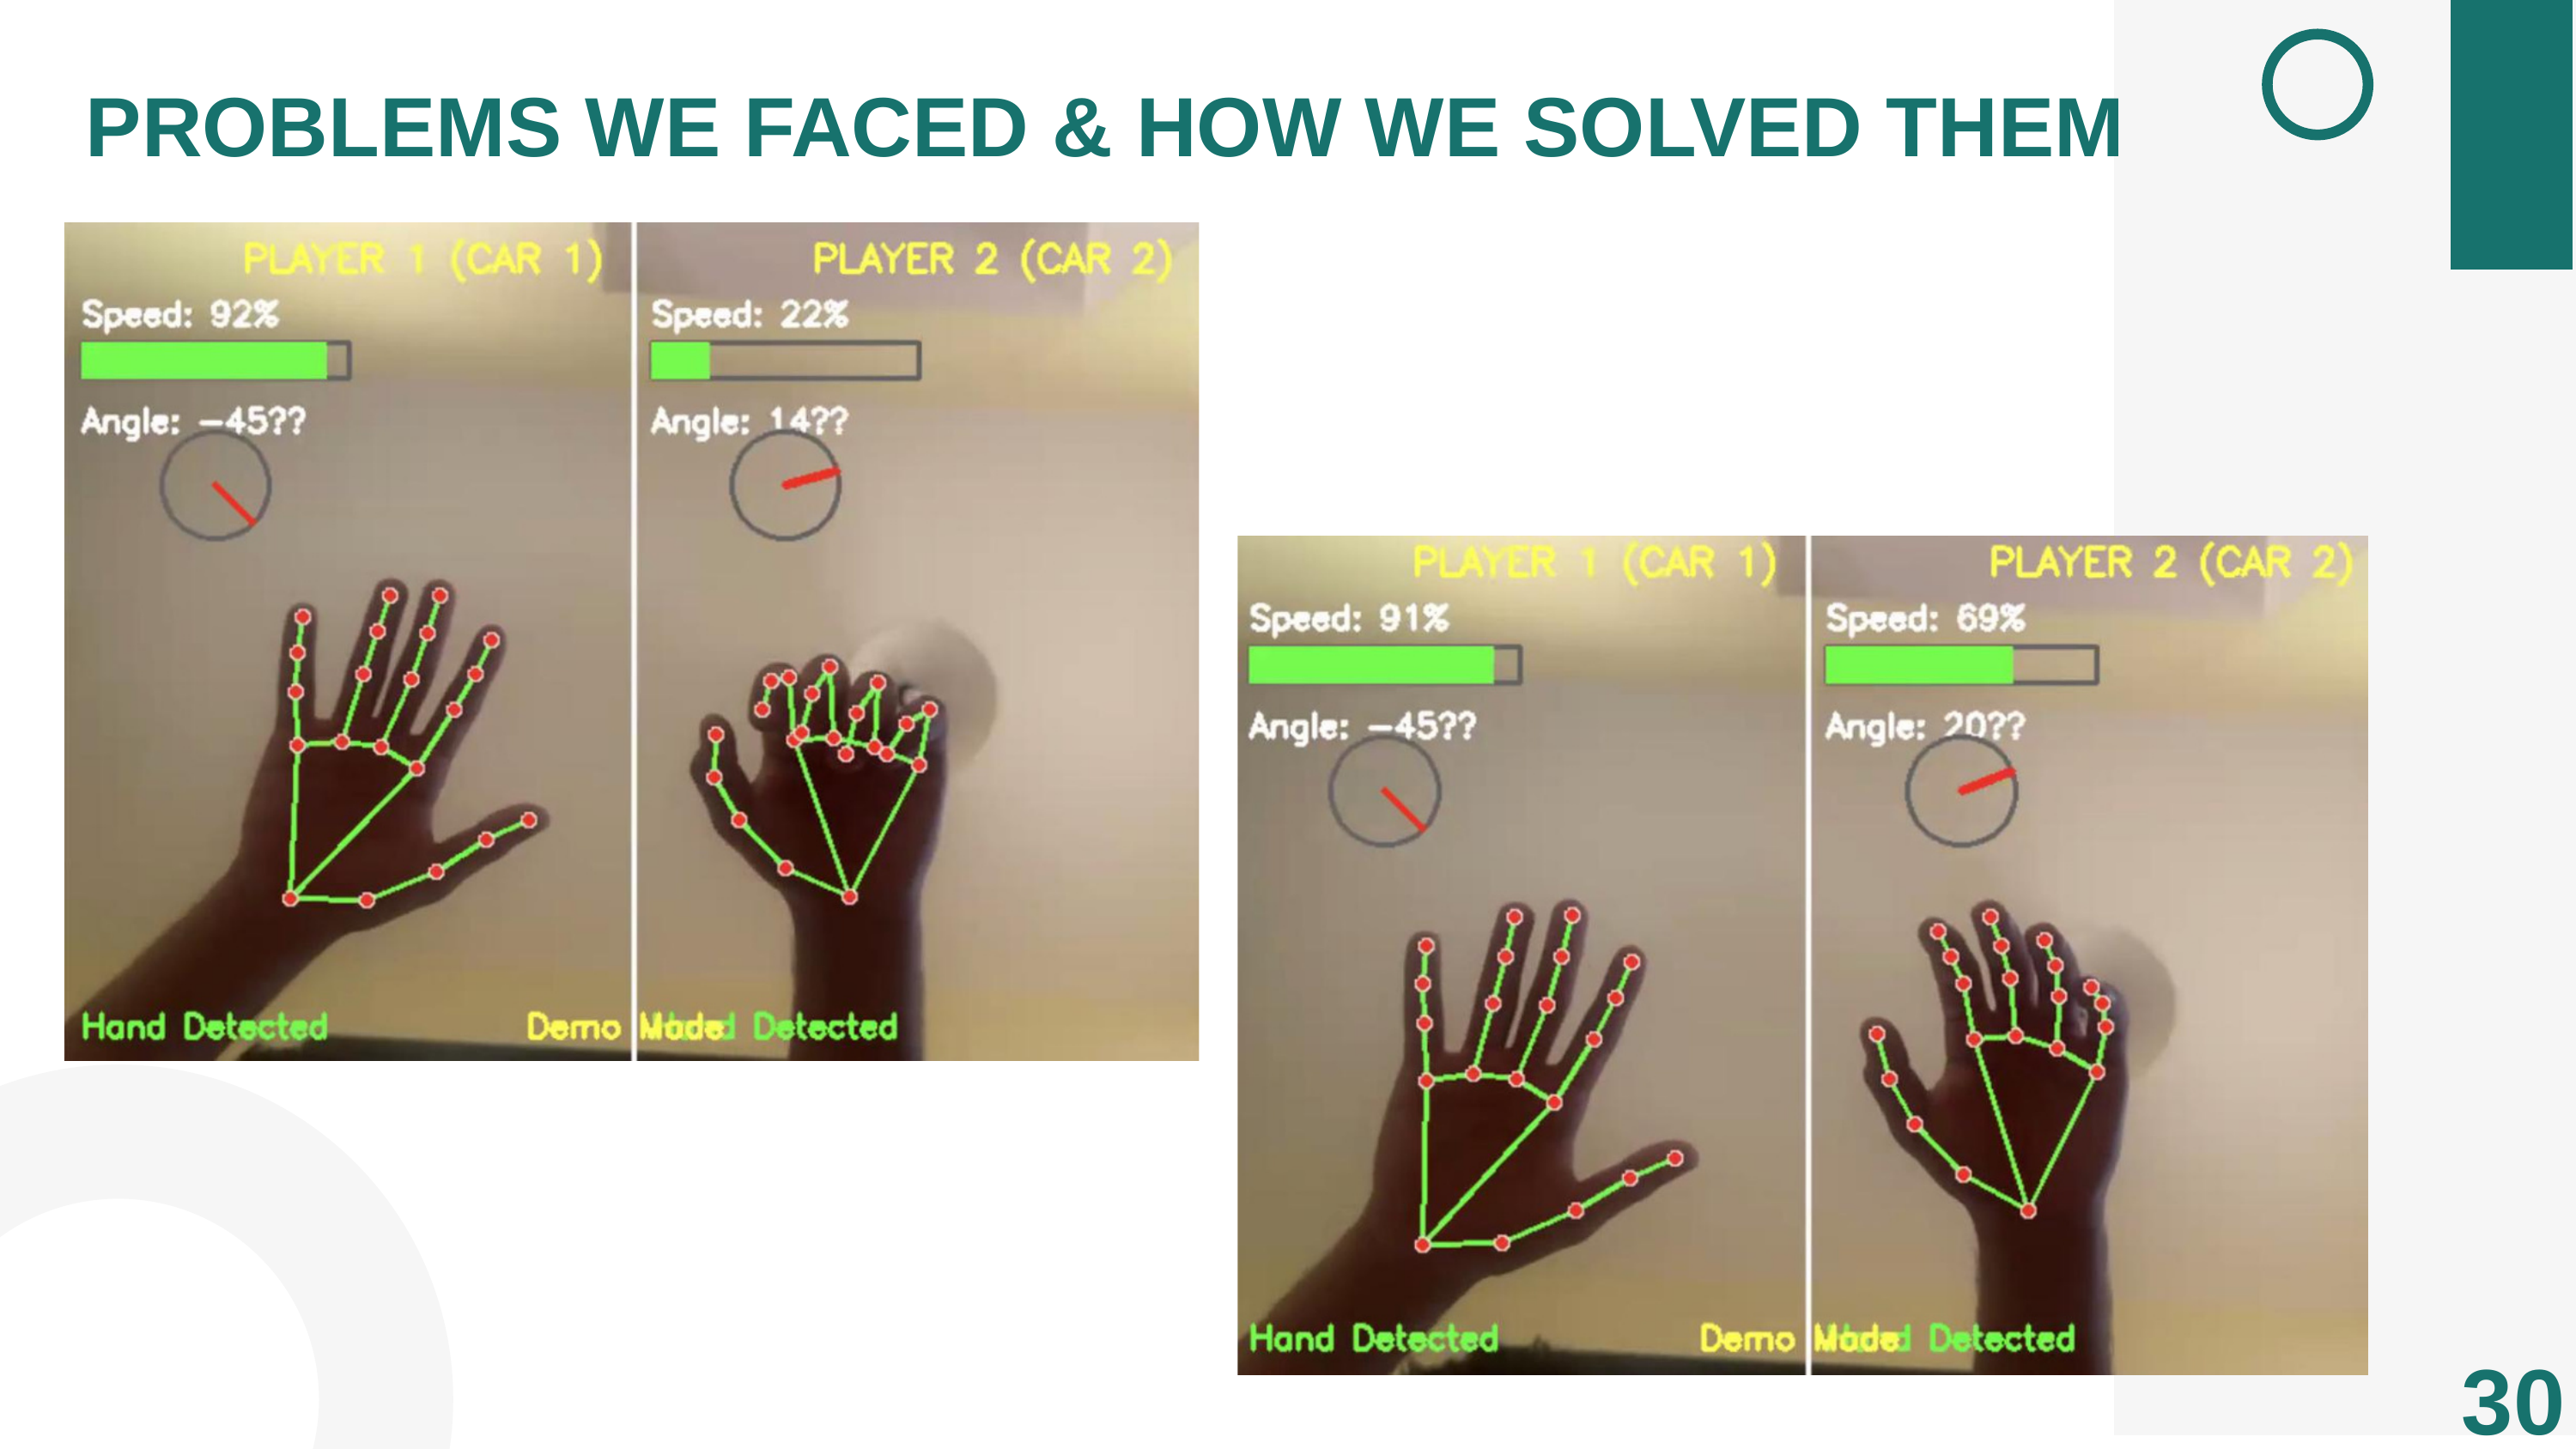

PROBLEMS WE FACED & HOW WE SOLVED THEM

30